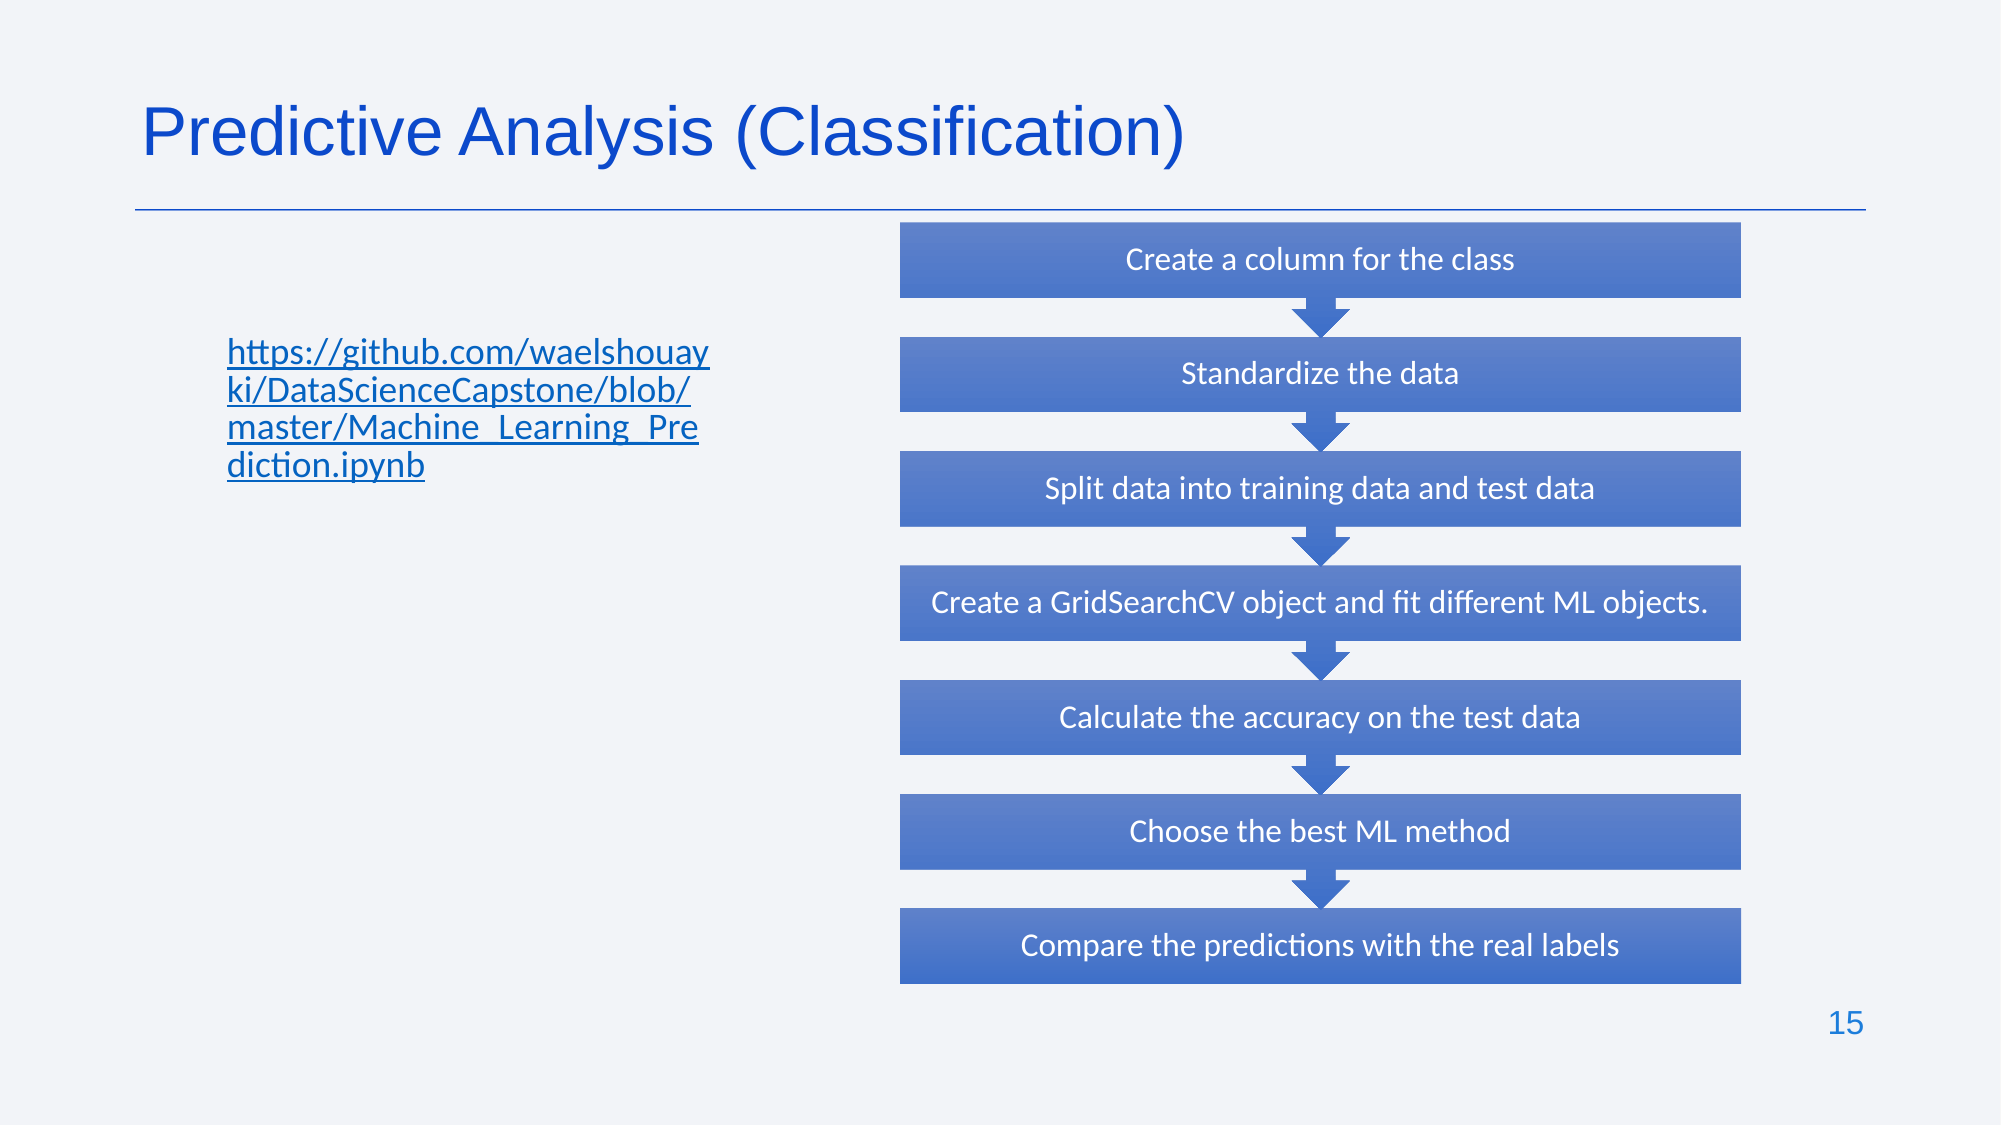

Predictive Analysis (Classification)
Compare the predictions with the real labels
Choose the best ML method
Calculate the accuracy on the test data
Create a GridSearchCV object and fit different ML objects.
Split data into training data and test data
Standardize the data
Create a column for the class

https://github.com/waelshouayki/DataScienceCapstone/blob/master/Machine_Learning_Prediction.ipynb

15